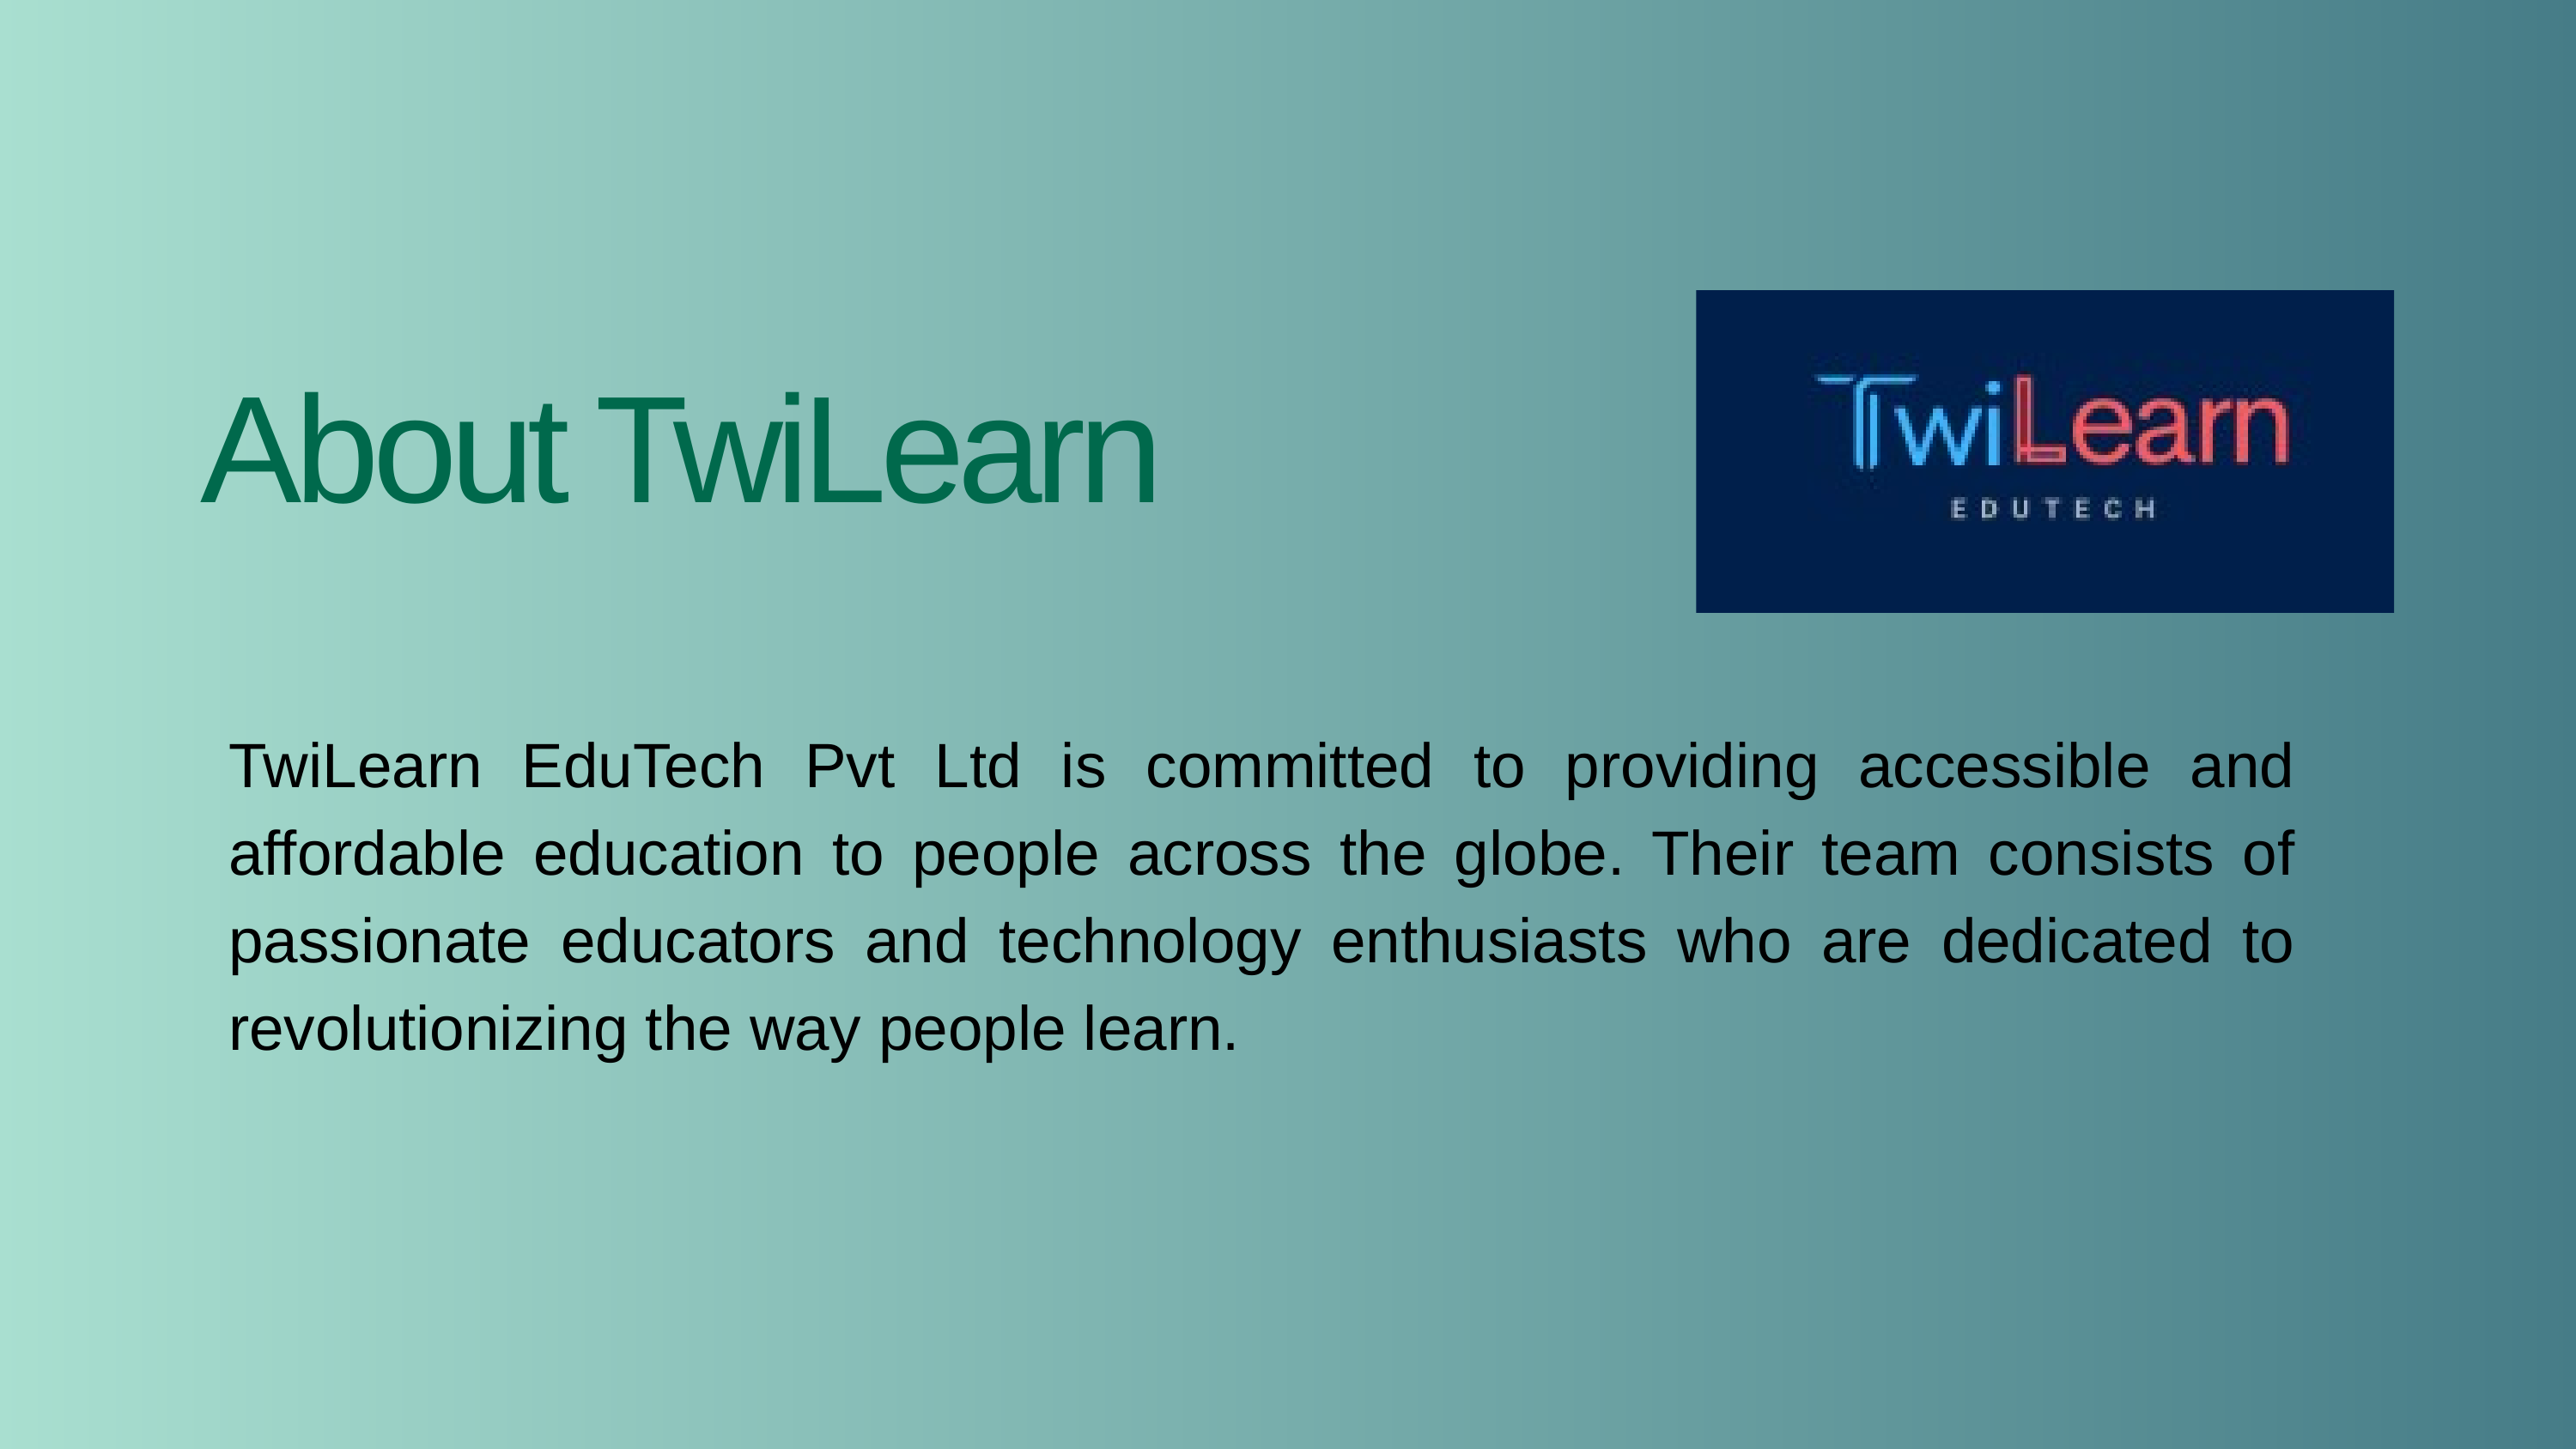

About TwiLearn
TwiLearn EduTech Pvt Ltd is committed to providing accessible and affordable education to people across the globe. Their team consists of passionate educators and technology enthusiasts who are dedicated to revolutionizing the way people learn.